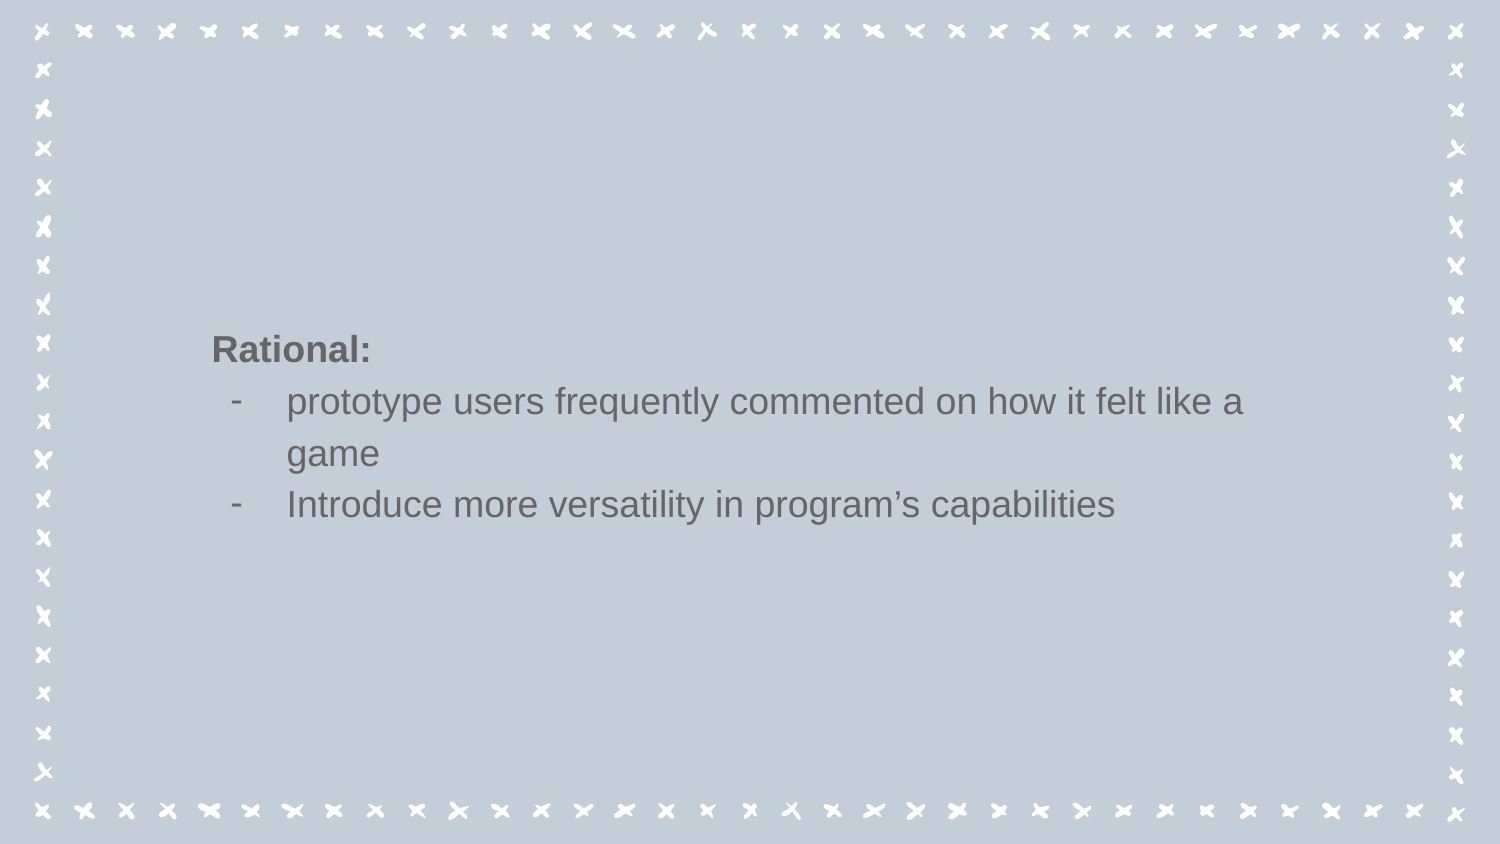

Rational:
prototype users frequently commented on how it felt like a game
Introduce more versatility in program’s capabilities